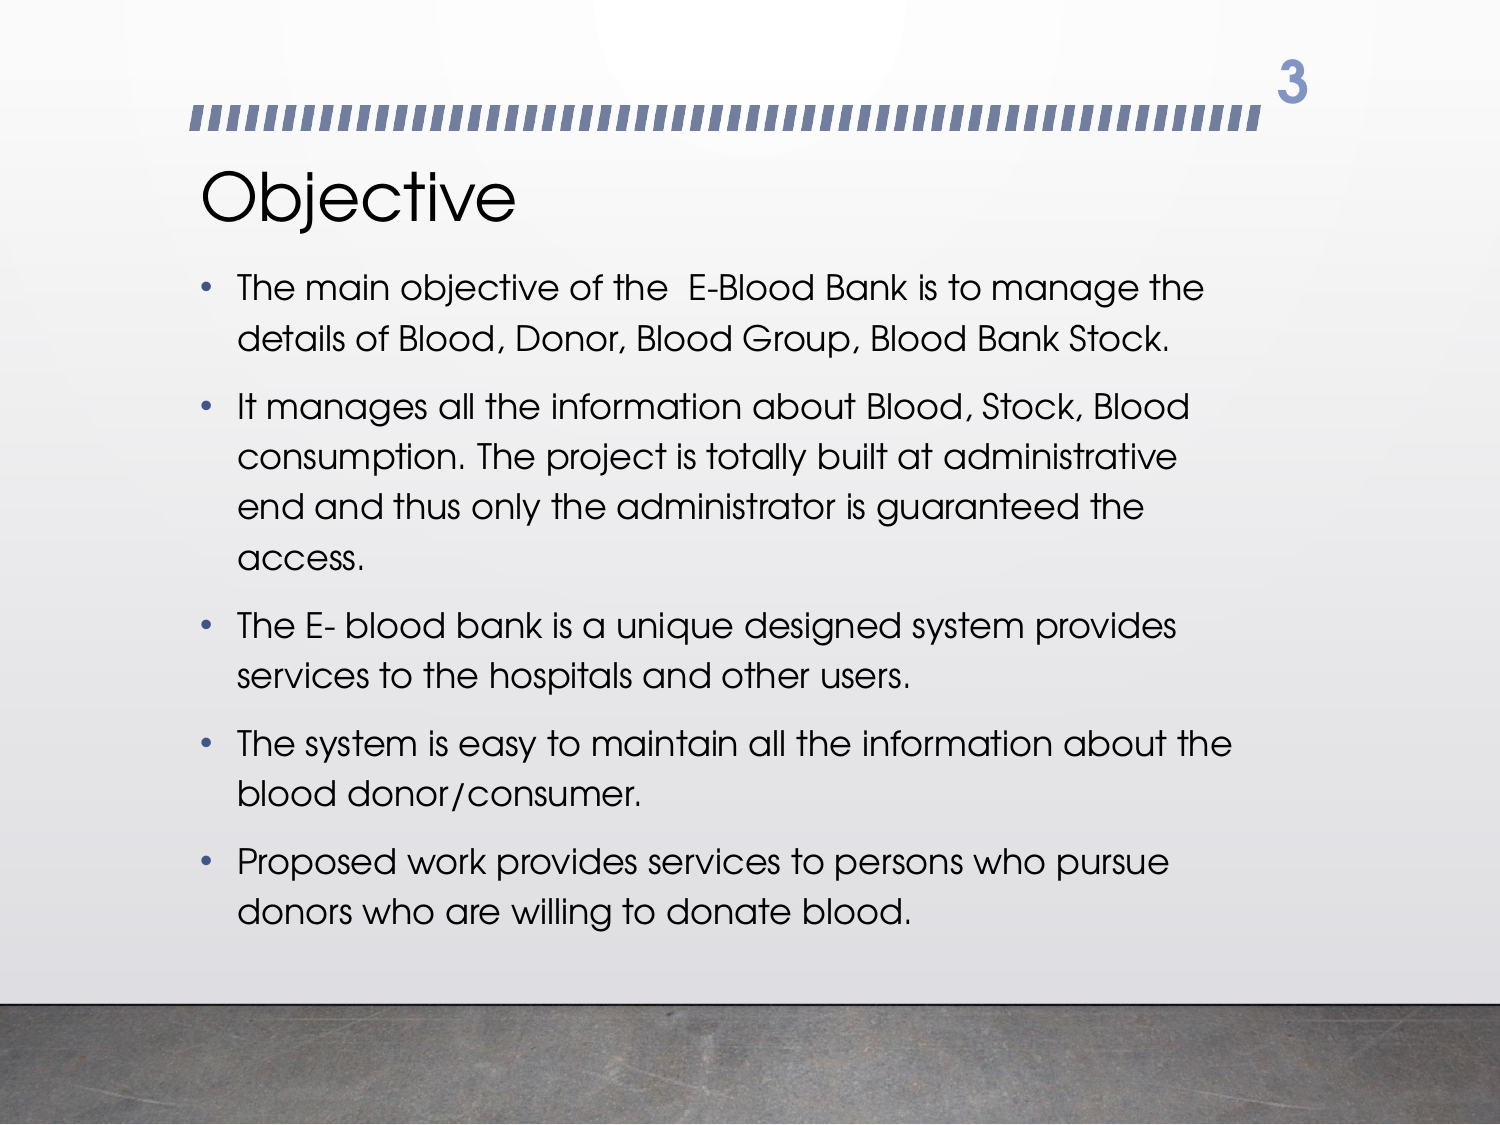

3
# Objective
The main objective of the  E-Blood Bank is to manage the details of Blood, Donor, Blood Group, Blood Bank Stock.
It manages all the information about Blood, Stock, Blood consumption. The project is totally built at administrative end and thus only the administrator is guaranteed the access.
The E- blood bank is a unique designed system provides services to the hospitals and other users.
The system is easy to maintain all the information about the blood donor/consumer.
Proposed work provides services to persons who pursue donors who are willing to donate blood.